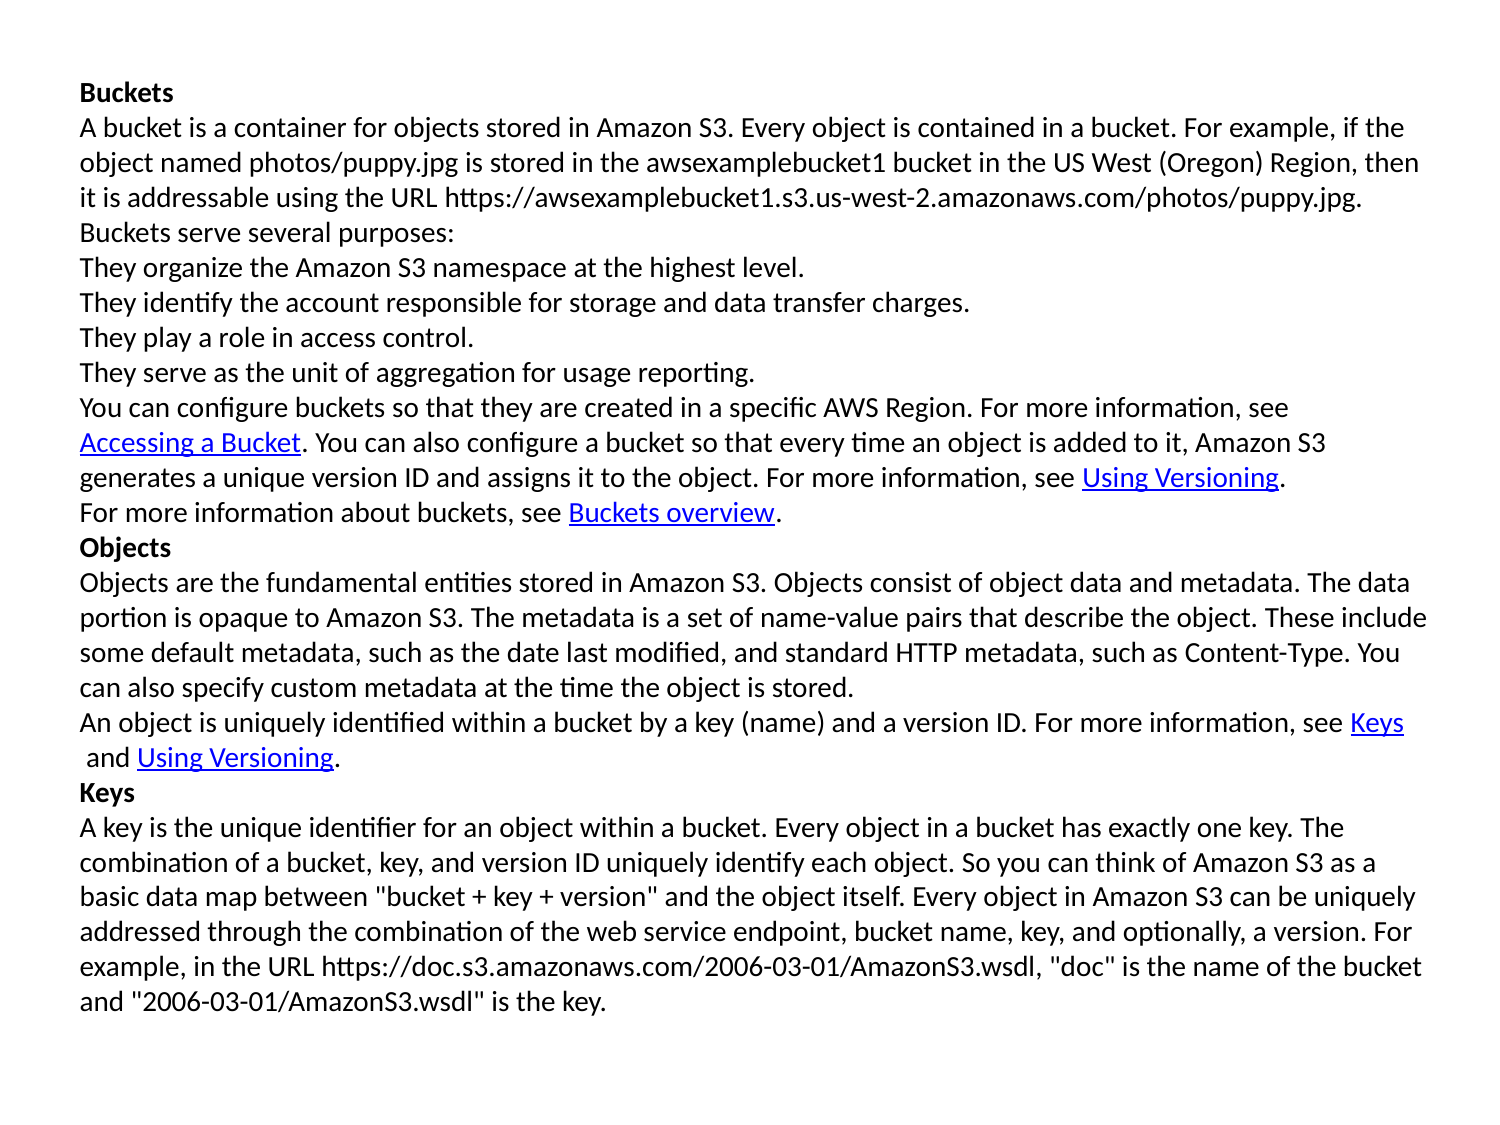

Buckets
A bucket is a container for objects stored in Amazon S3. Every object is contained in a bucket. For example, if the object named photos/puppy.jpg is stored in the awsexamplebucket1 bucket in the US West (Oregon) Region, then it is addressable using the URL https://awsexamplebucket1.s3.us-west-2.amazonaws.com/photos/puppy.jpg.
Buckets serve several purposes:
They organize the Amazon S3 namespace at the highest level.
They identify the account responsible for storage and data transfer charges.
They play a role in access control.
They serve as the unit of aggregation for usage reporting.
You can configure buckets so that they are created in a specific AWS Region. For more information, see Accessing a Bucket. You can also configure a bucket so that every time an object is added to it, Amazon S3 generates a unique version ID and assigns it to the object. For more information, see Using Versioning.
For more information about buckets, see Buckets overview.
Objects
Objects are the fundamental entities stored in Amazon S3. Objects consist of object data and metadata. The data portion is opaque to Amazon S3. The metadata is a set of name-value pairs that describe the object. These include some default metadata, such as the date last modified, and standard HTTP metadata, such as Content-Type. You can also specify custom metadata at the time the object is stored.
An object is uniquely identified within a bucket by a key (name) and a version ID. For more information, see Keys and Using Versioning.
Keys
A key is the unique identifier for an object within a bucket. Every object in a bucket has exactly one key. The combination of a bucket, key, and version ID uniquely identify each object. So you can think of Amazon S3 as a basic data map between "bucket + key + version" and the object itself. Every object in Amazon S3 can be uniquely addressed through the combination of the web service endpoint, bucket name, key, and optionally, a version. For example, in the URL https://doc.s3.amazonaws.com/2006-03-01/AmazonS3.wsdl, "doc" is the name of the bucket and "2006-03-01/AmazonS3.wsdl" is the key.